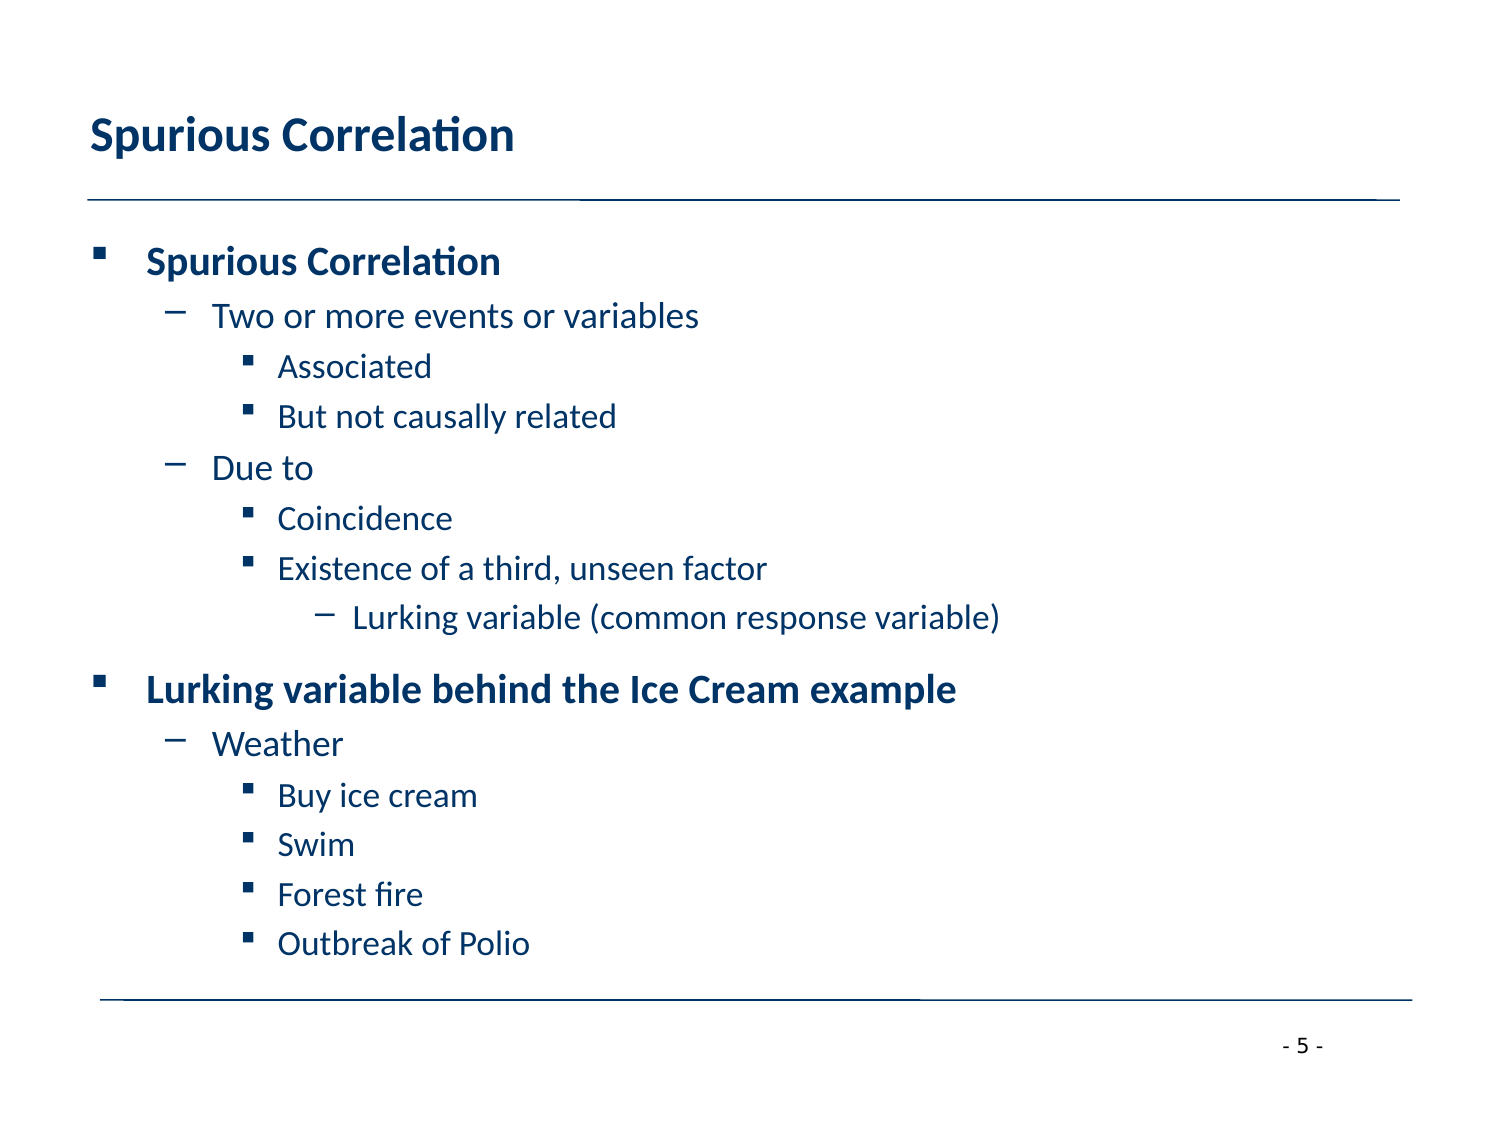

# Spurious Correlation
Spurious Correlation
Two or more events or variables
Associated
But not causally related
Due to
Coincidence
Existence of a third, unseen factor
Lurking variable (common response variable)
Lurking variable behind the Ice Cream example
Weather
Buy ice cream
Swim
Forest fire
Outbreak of Polio